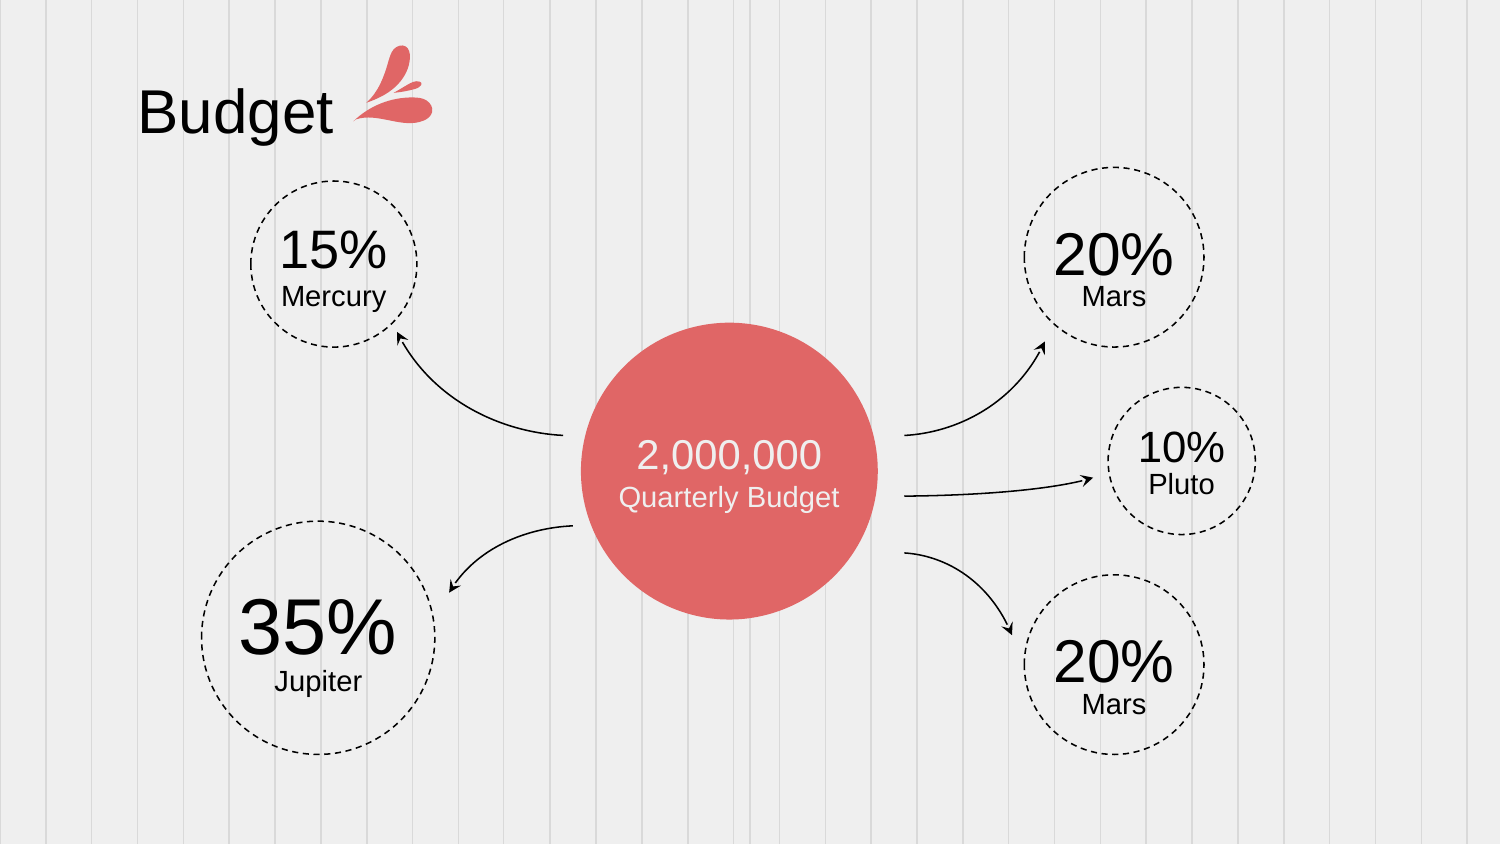

# Budget

15%
20%
Mercury
Mars

10%
2,000,000
Pluto
Quarterly Budget

35%

20%
Jupiter
Mars